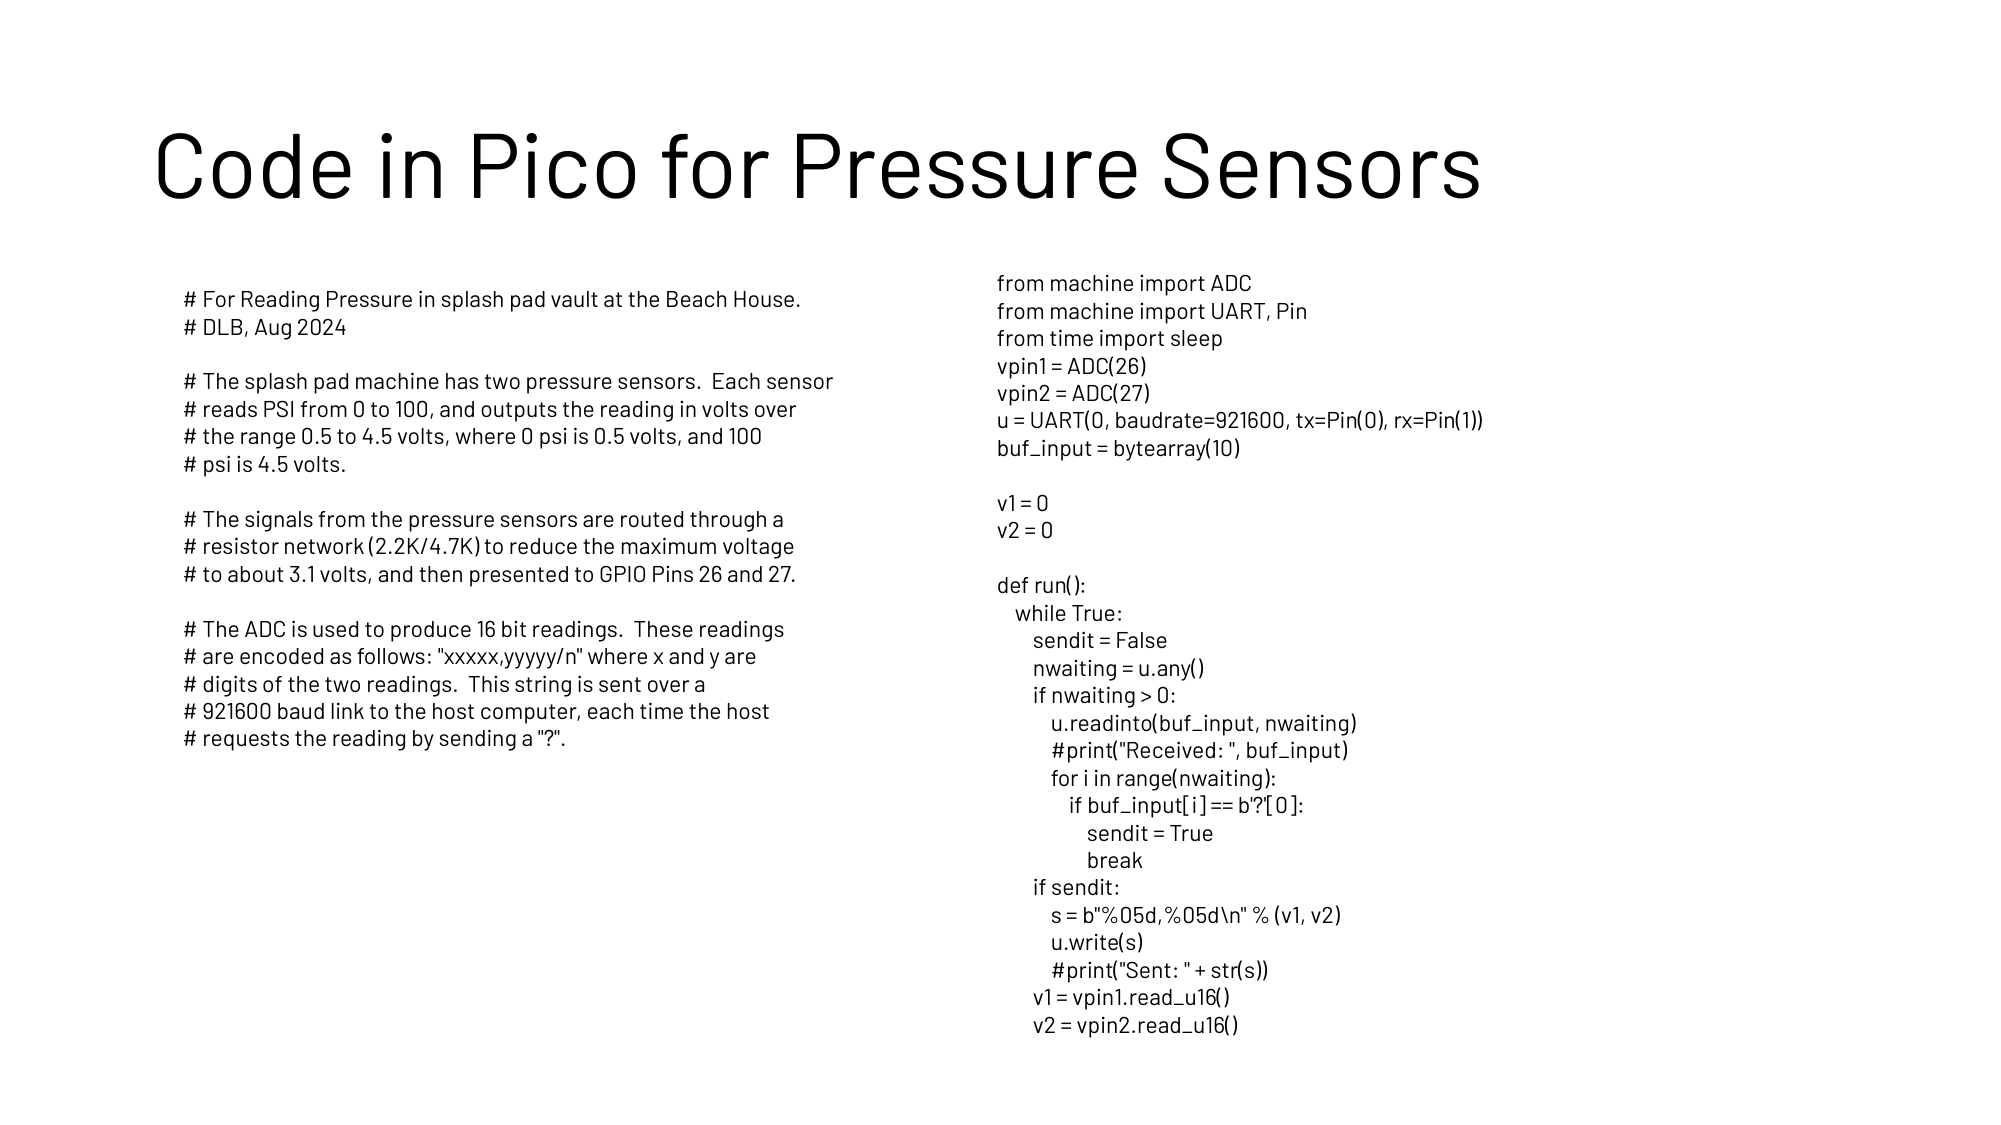

# Code in Pico for Pressure Sensors

from machine import ADC
from machine import UART, Pin
from time import sleep
vpin1 = ADC(26)
vpin2 = ADC(27)
u = UART(0, baudrate=921600, tx=Pin(0), rx=Pin(1))
buf_input = bytearray(10)

v1 = 0
v2 = 0

def run():
    while True:
        sendit = False
        nwaiting = u.any()
        if nwaiting > 0:
            u.readinto(buf_input, nwaiting)
            #print("Received: ", buf_input)
            for i in range(nwaiting):
                if buf_input[i] == b'?'[0]:
                    sendit = True
                    break
        if sendit:
            s = b"%05d,%05d\n" % (v1, v2)
            u.write(s)
            #print("Sent: " + str(s))
        v1 = vpin1.read_u16()
        v2 = vpin2.read_u16()
# For Reading Pressure in splash pad vault at the Beach House.
# DLB, Aug 2024

# The splash pad machine has two pressure sensors.  Each sensor
# reads PSI from 0 to 100, and outputs the reading in volts over
# the range 0.5 to 4.5 volts, where 0 psi is 0.5 volts, and 100
# psi is 4.5 volts.

# The signals from the pressure sensors are routed through a
# resistor network (2.2K/4.7K) to reduce the maximum voltage
# to about 3.1 volts, and then presented to GPIO Pins 26 and 27.

# The ADC is used to produce 16 bit readings.  These readings
# are encoded as follows: "xxxxx,yyyyy/n" where x and y are
# digits of the two readings.  This string is sent over a
# 921600 baud link to the host computer, each time the host
# requests the reading by sending a "?".